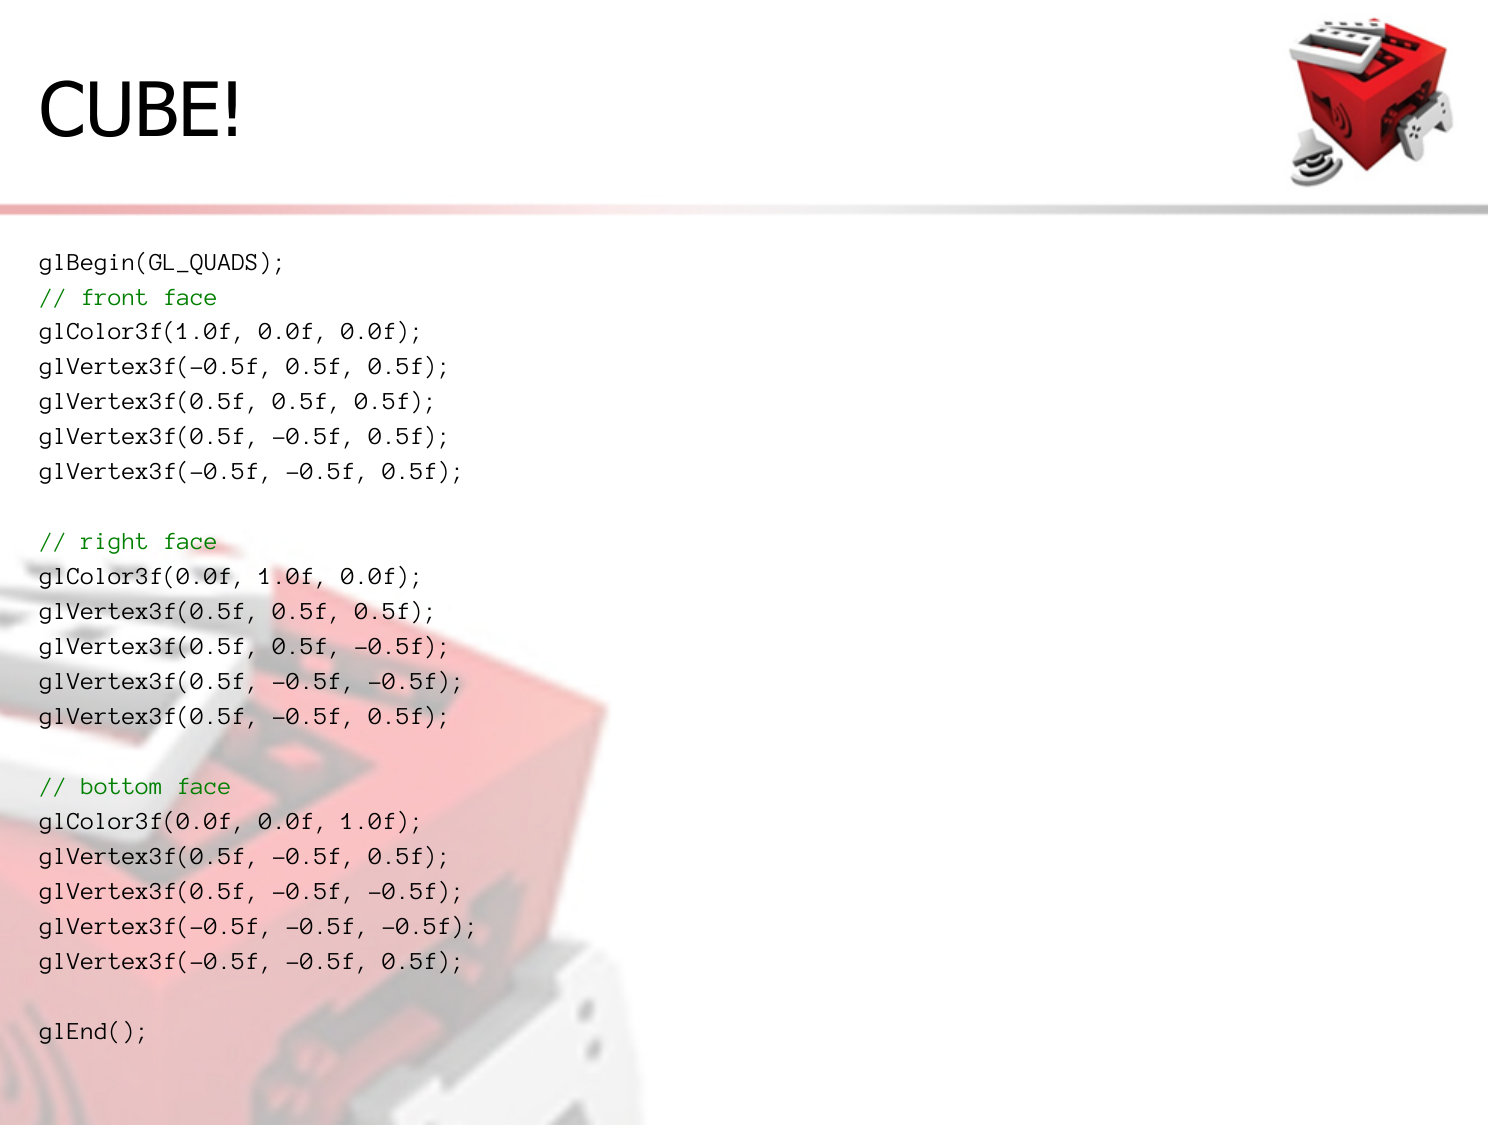

# CUBE!
glBegin(GL_QUADS);
// front face
glColor3f(1.0f, 0.0f, 0.0f);
glVertex3f(-0.5f, 0.5f, 0.5f);
glVertex3f(0.5f, 0.5f, 0.5f);
glVertex3f(0.5f, -0.5f, 0.5f);
glVertex3f(-0.5f, -0.5f, 0.5f);

// right face
glColor3f(0.0f, 1.0f, 0.0f);
glVertex3f(0.5f, 0.5f, 0.5f);
glVertex3f(0.5f, 0.5f, -0.5f);
glVertex3f(0.5f, -0.5f, -0.5f);
glVertex3f(0.5f, -0.5f, 0.5f);

// bottom face
glColor3f(0.0f, 0.0f, 1.0f);
glVertex3f(0.5f, -0.5f, 0.5f);
glVertex3f(0.5f, -0.5f, -0.5f);
glVertex3f(-0.5f, -0.5f, -0.5f);
glVertex3f(-0.5f, -0.5f, 0.5f);

glEnd();